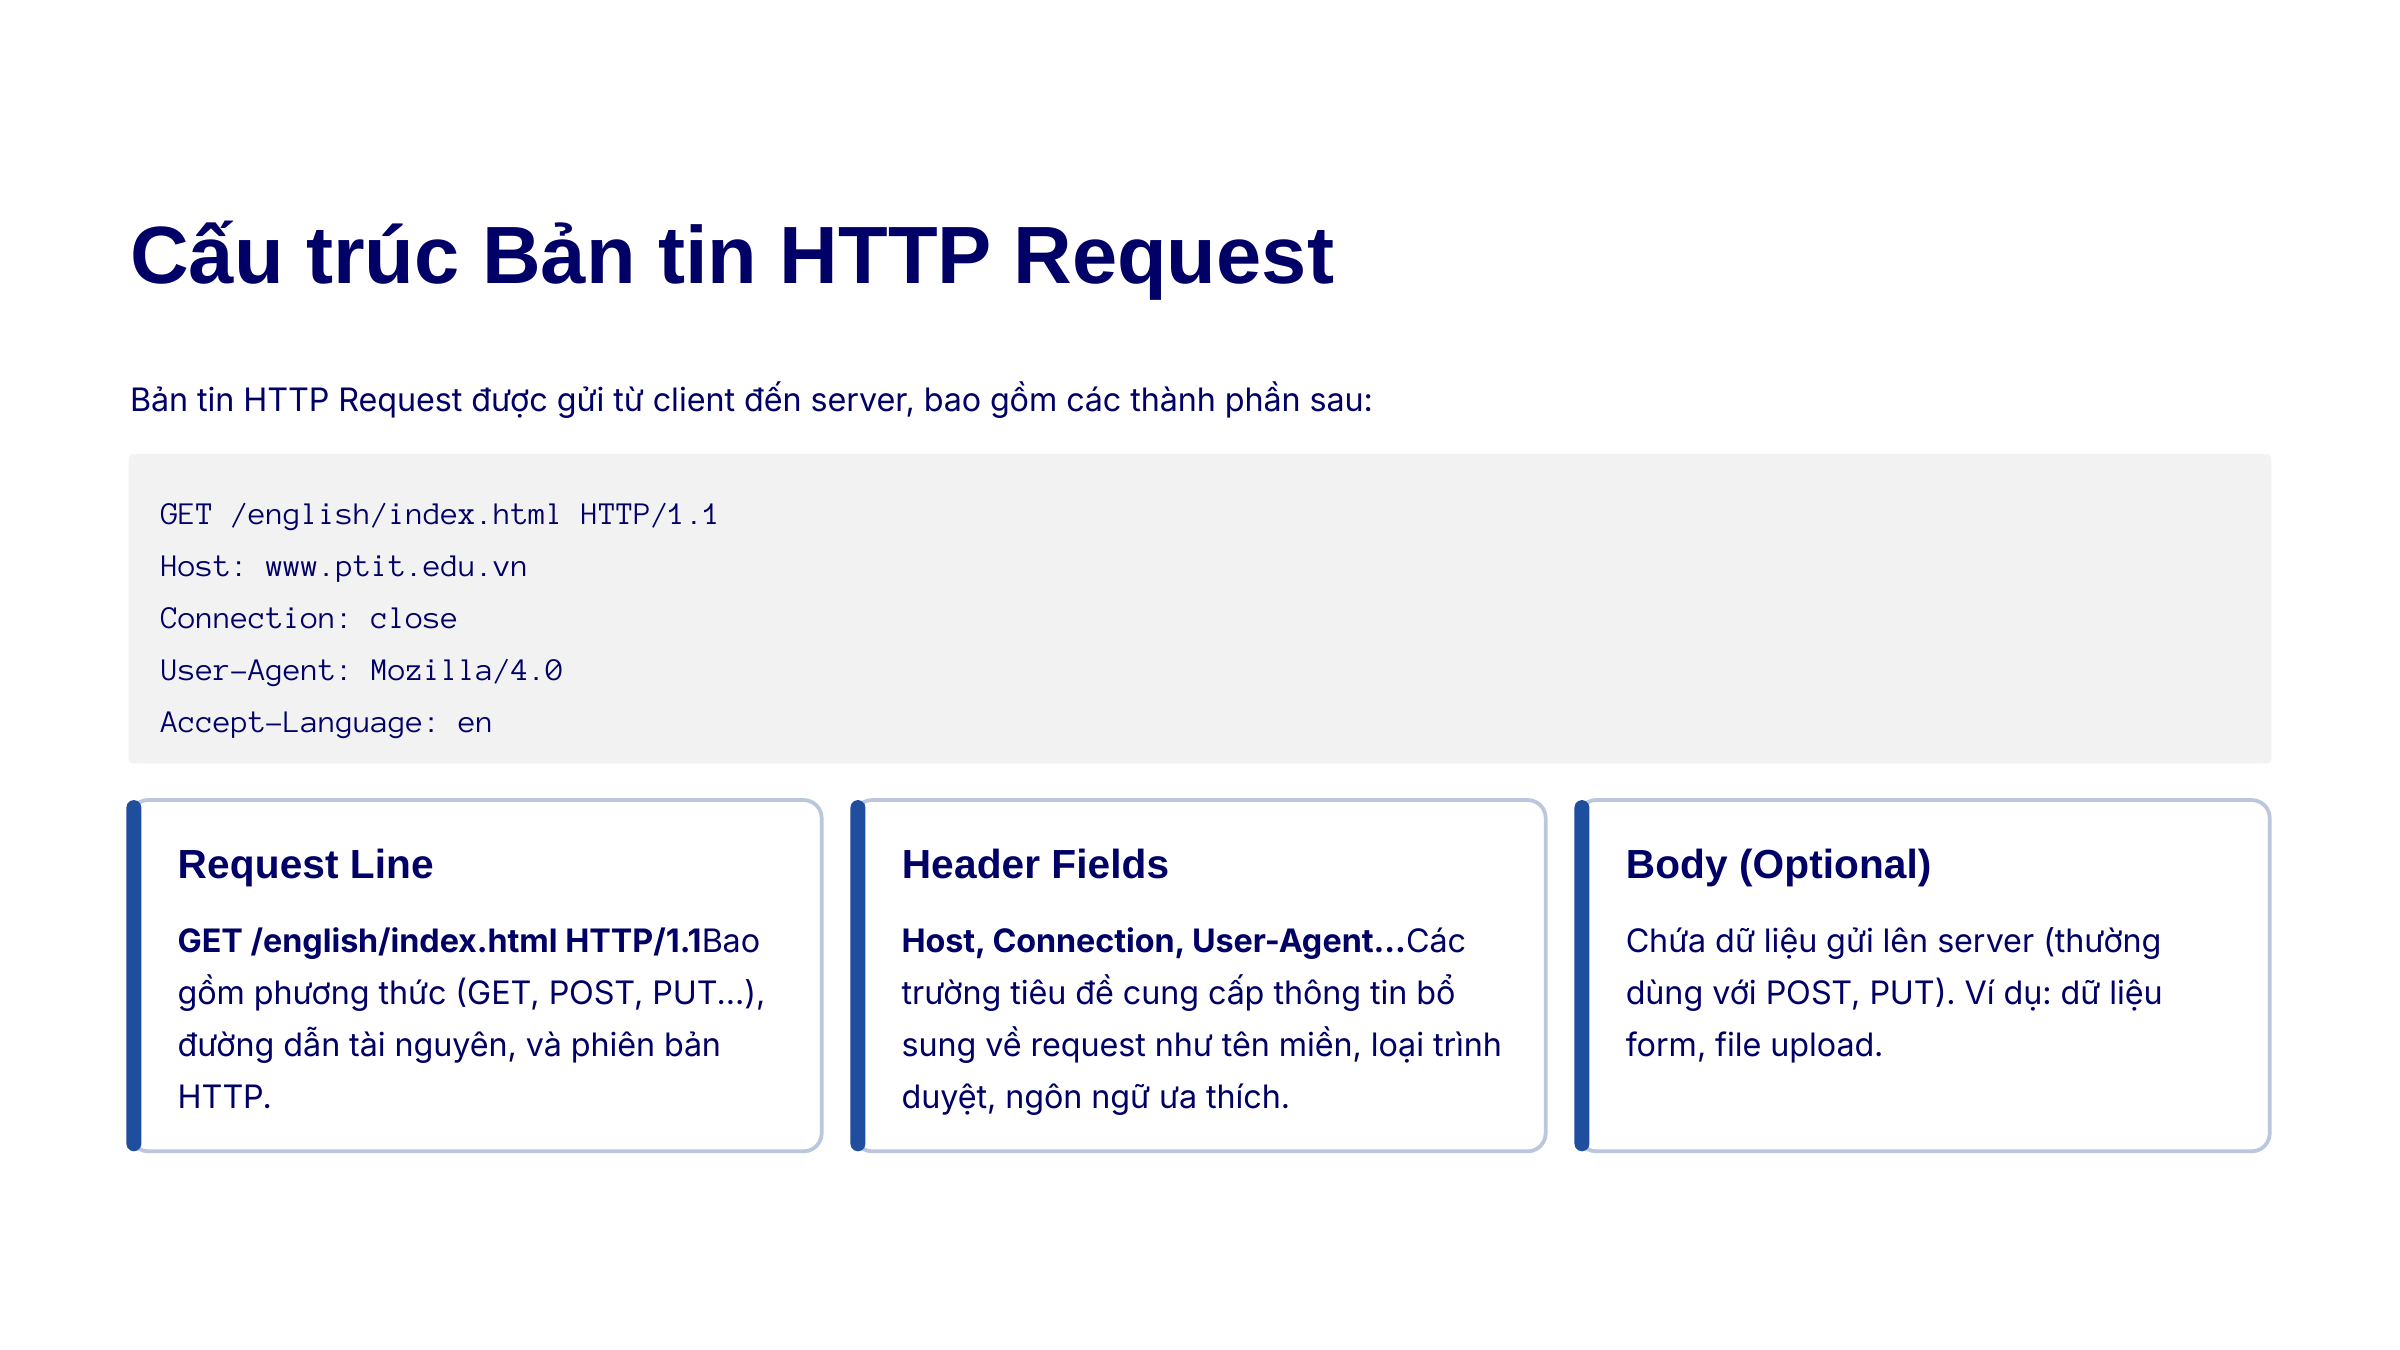

Cấu trúc Bản tin HTTP Request
Bản tin HTTP Request được gửi từ client đến server, bao gồm các thành phần sau:

GET /english/index.html HTTP/1.1
Host: www.ptit.edu.vn
Connection: close
User-Agent: Mozilla/4.0
Accept-Language: en

Request Line
Header Fields
Body (Optional)
GET /english/index.html HTTP/1.1Bao gồm phương thức (GET, POST, PUT...), đường dẫn tài nguyên, và phiên bản HTTP.
Host, Connection, User-Agent...Các trường tiêu đề cung cấp thông tin bổ sung về request như tên miền, loại trình duyệt, ngôn ngữ ưa thích.
Chứa dữ liệu gửi lên server (thường dùng với POST, PUT). Ví dụ: dữ liệu form, file upload.